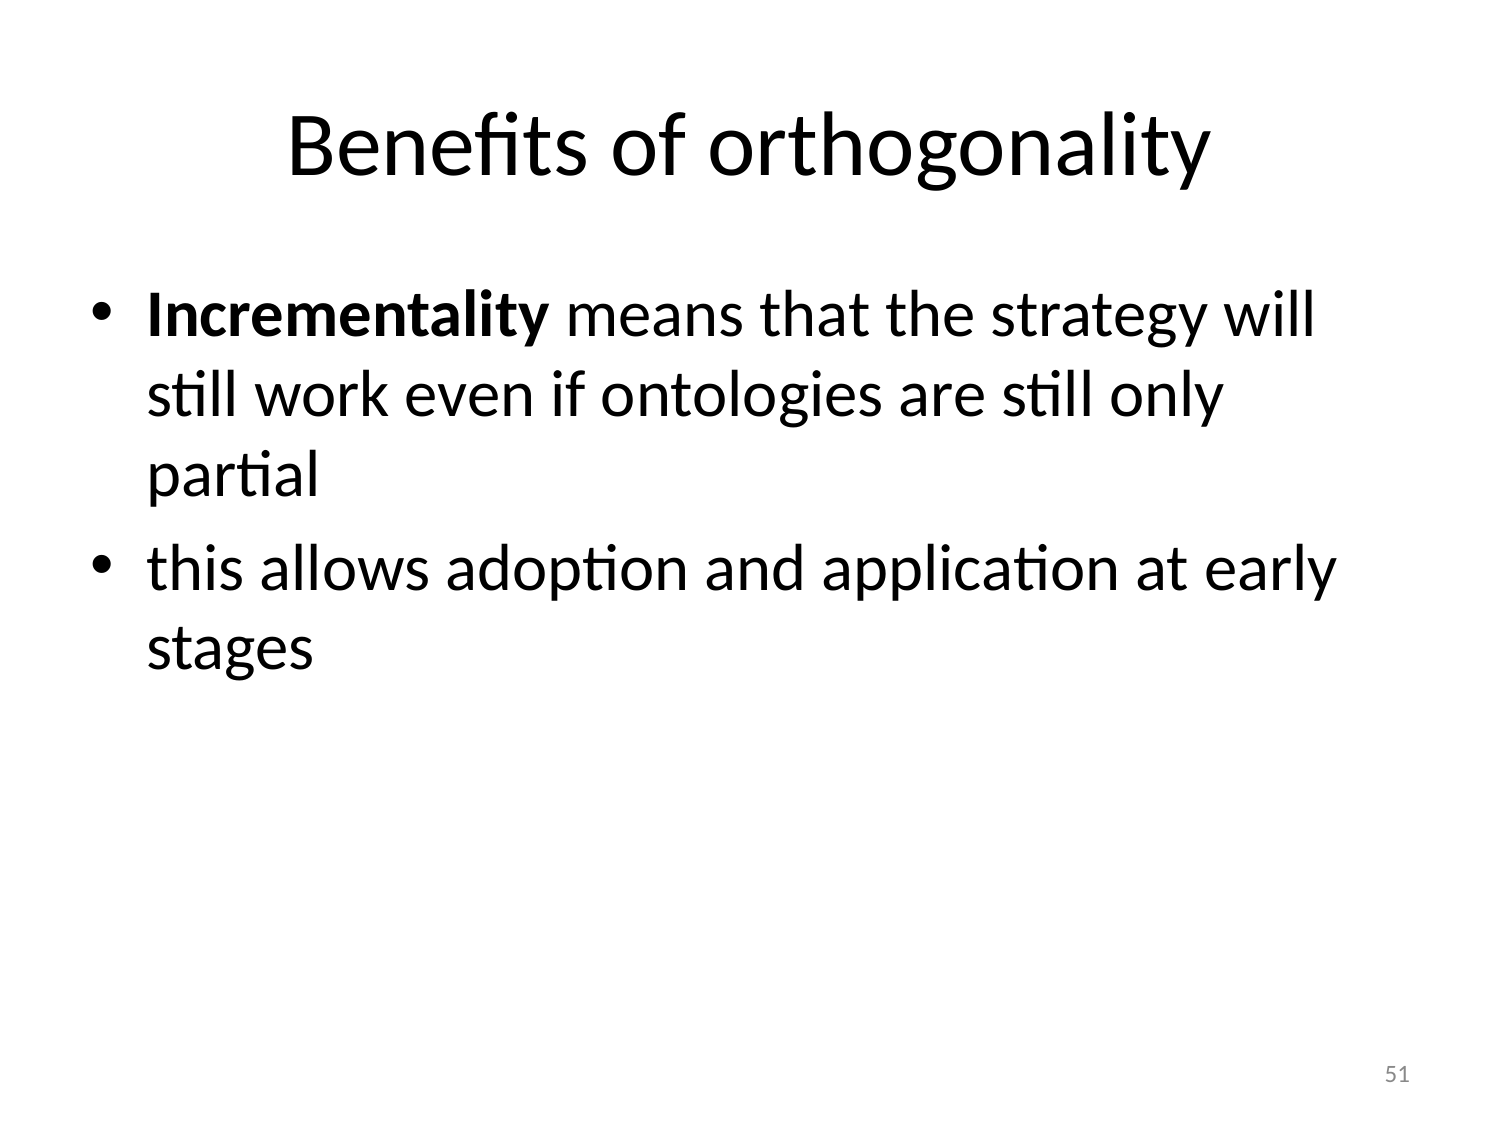

# Benefits of orthogonality
Incrementality means that the strategy will still work even if ontologies are still only partial
this allows adoption and application at early stages
51